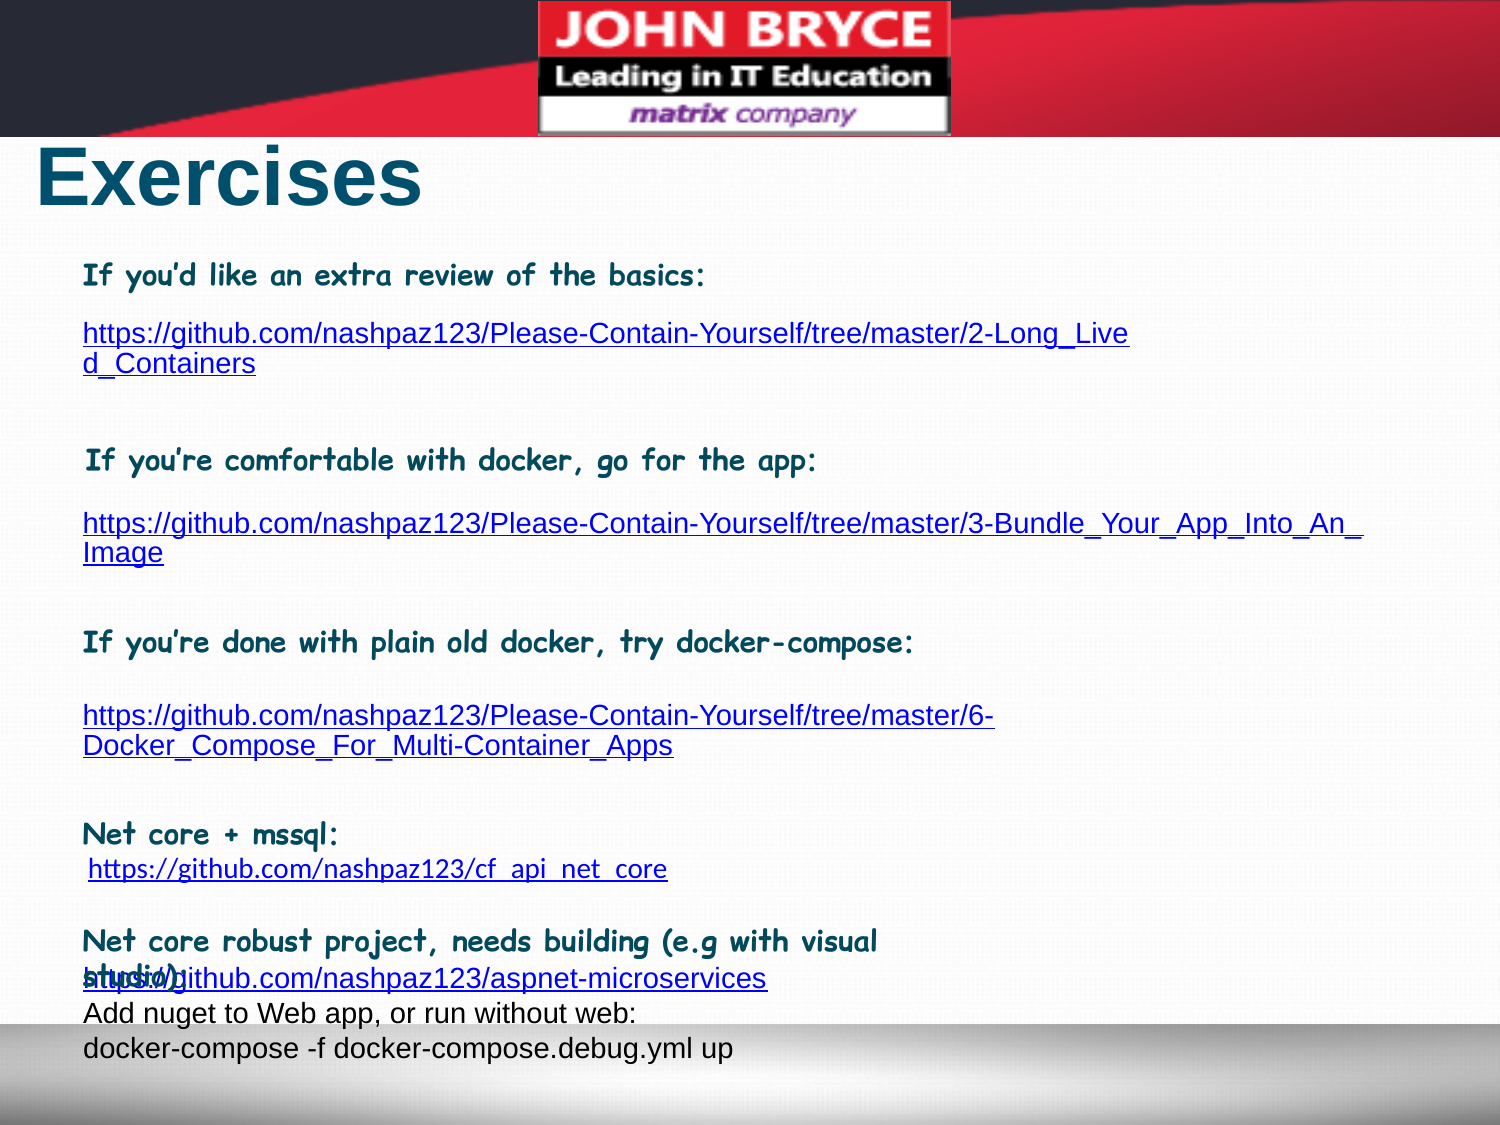

# Exercises
If you’d like an extra review of the basics:
https://github.com/nashpaz123/Please-Contain-Yourself/tree/master/2-Long_Lived_Containers
If you’re comfortable with docker, go for the app:
https://github.com/nashpaz123/Please-Contain-Yourself/tree/master/3-Bundle_Your_App_Into_An_Image
If you’re done with plain old docker, try docker-compose:
https://github.com/nashpaz123/Please-Contain-Yourself/tree/master/6-Docker_Compose_For_Multi-Container_Apps
Net core + mssql:
https://github.com/nashpaz123/cf_api_net_core

Net core robust project, needs building (e.g with visual studio):
https://github.com/nashpaz123/aspnet-microservices
Add nuget to Web app, or run without web:
docker-compose -f docker-compose.debug.yml up